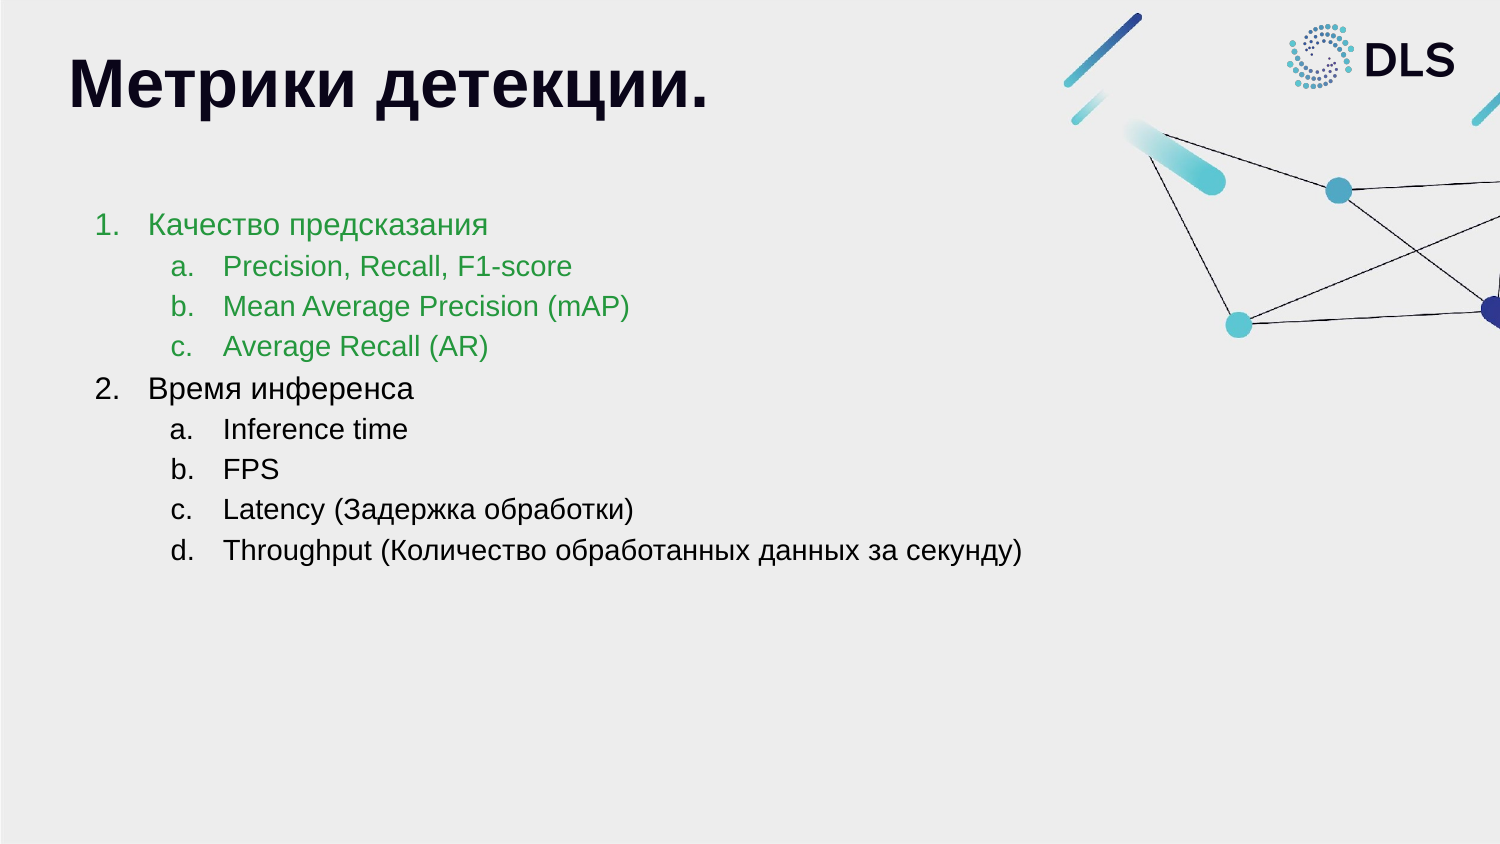

# Метрики детекции.
Качество предсказания
Precision, Recall, F1-score
Mean Average Precision (mAP)
Average Recall (AR)
Время инференса
Inference time
FPS
Latency (Задержка обработки)
Throughput (Количество обработанных данных за секунду)